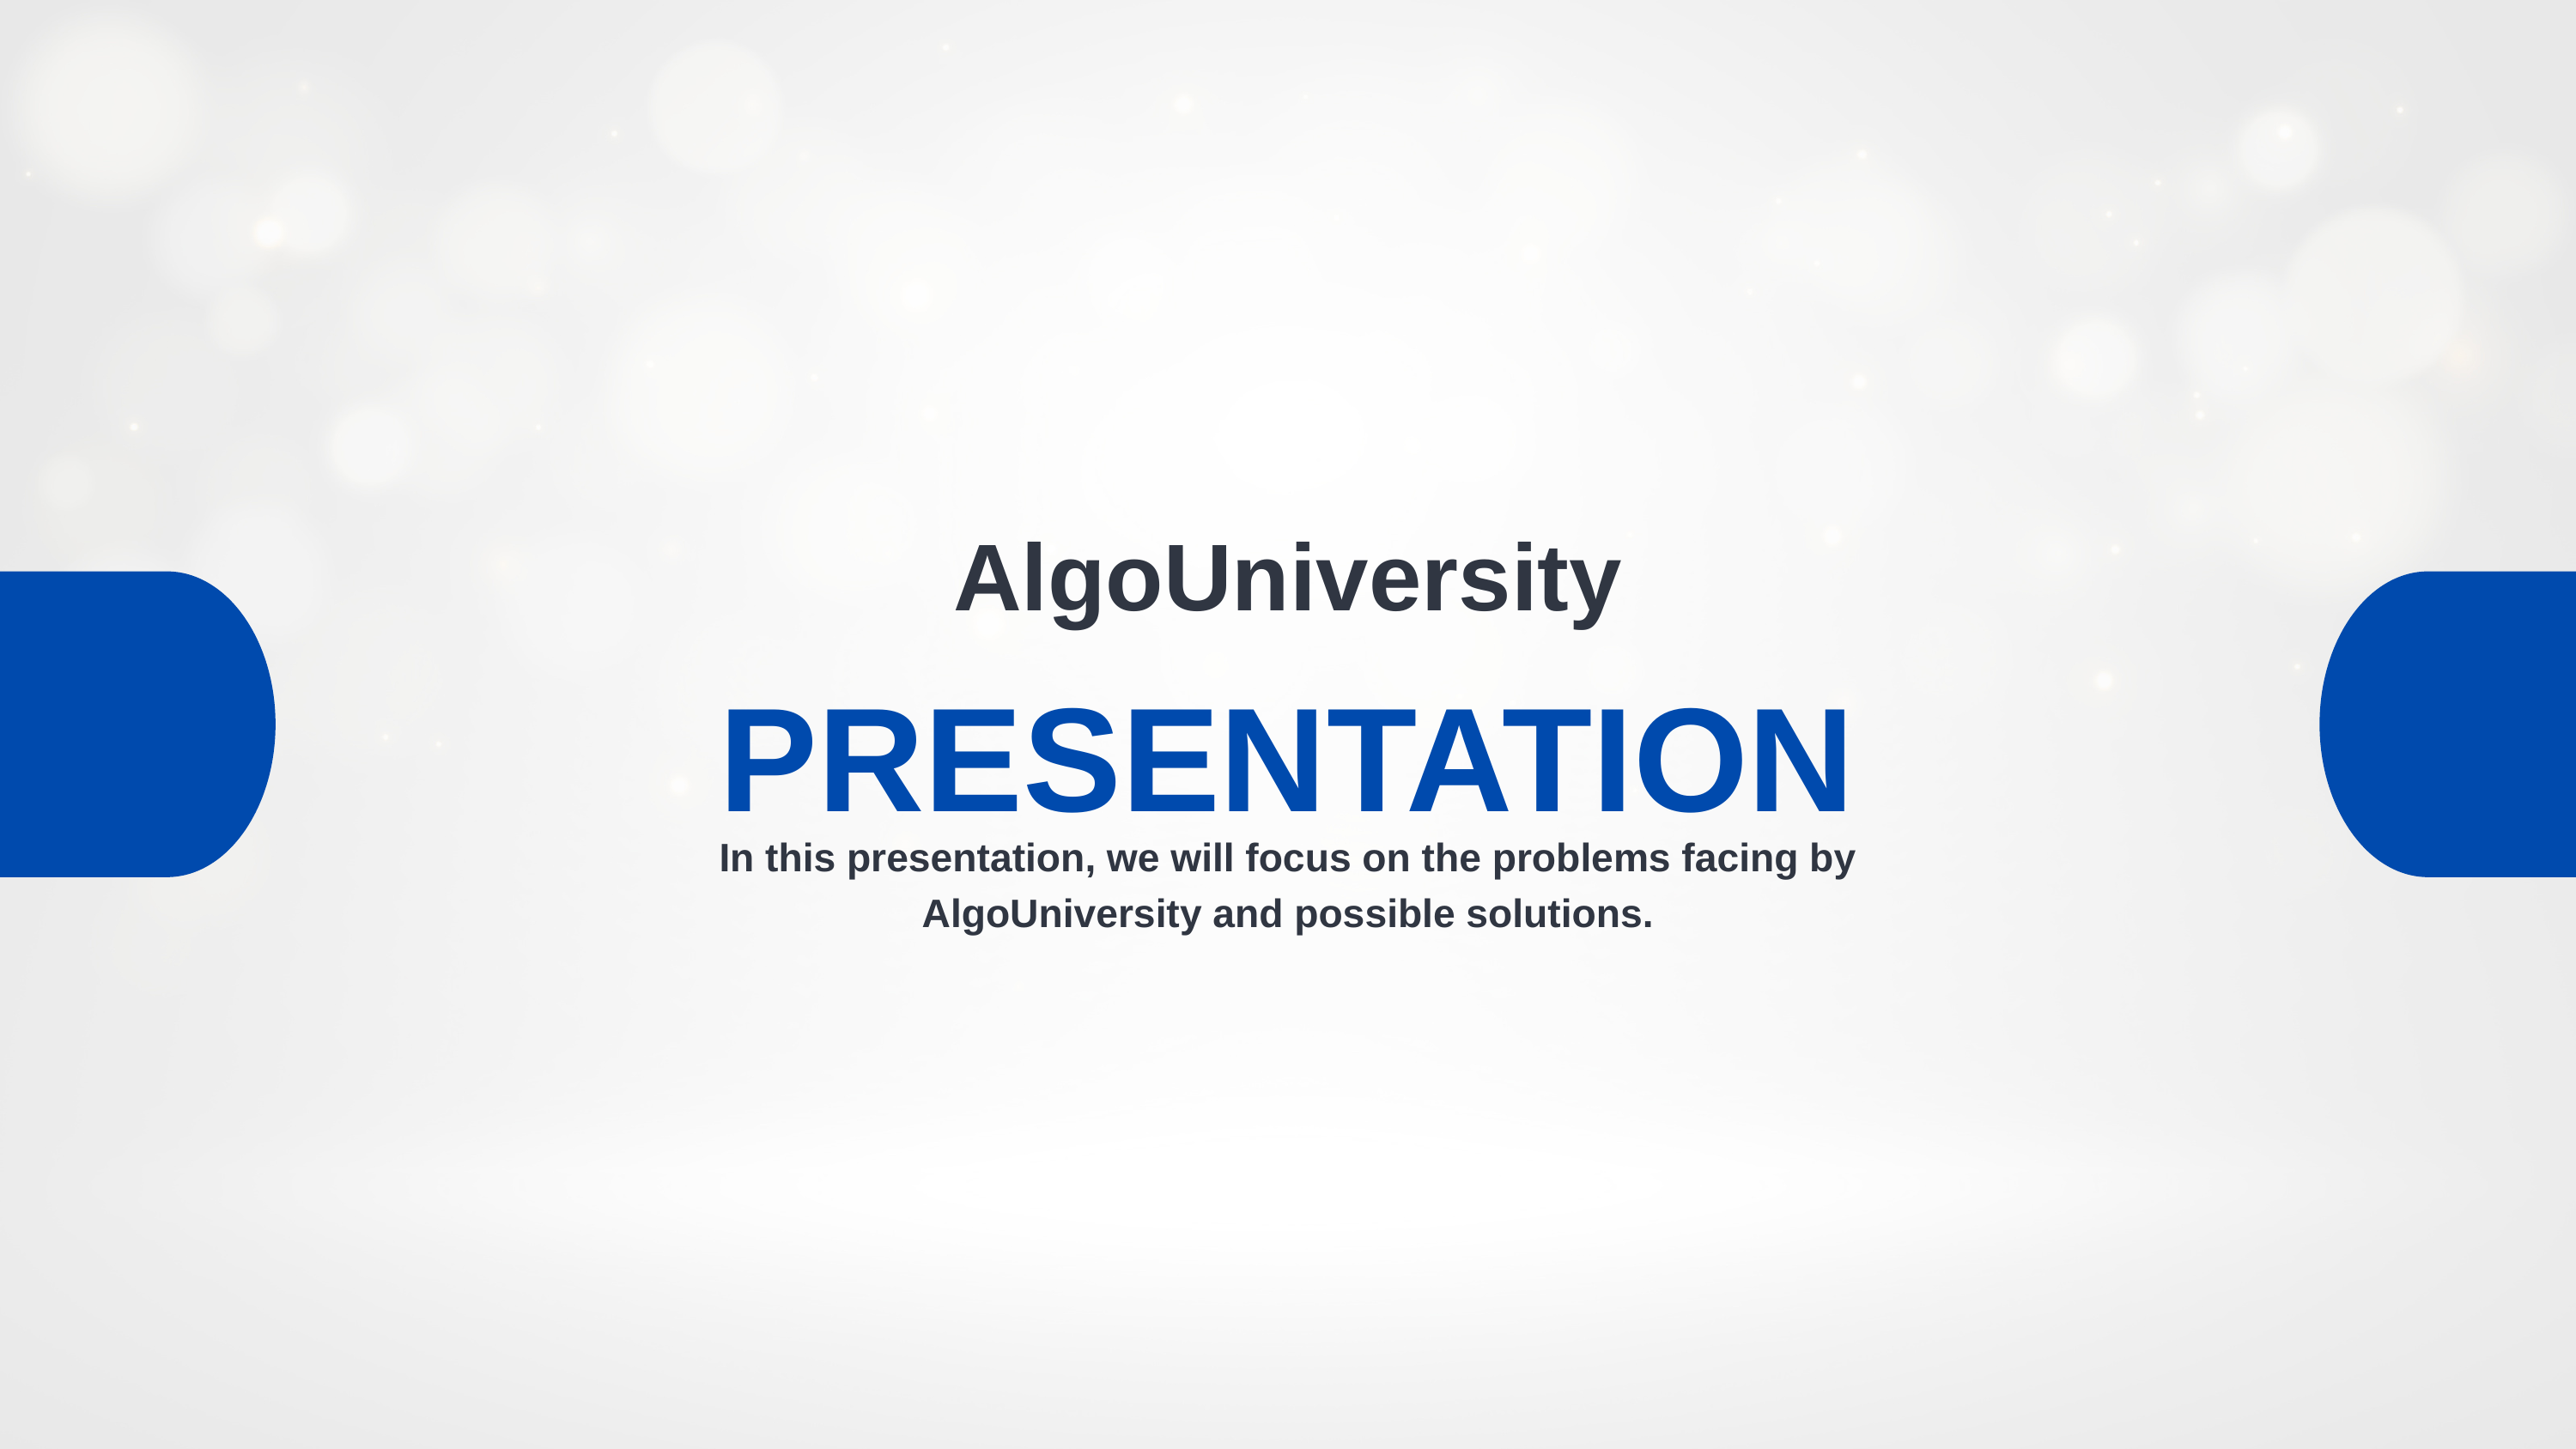

AlgoUniversity

PRESENTATION
In this presentation, we will focus on the problems facing by AlgoUniversity and possible solutions.